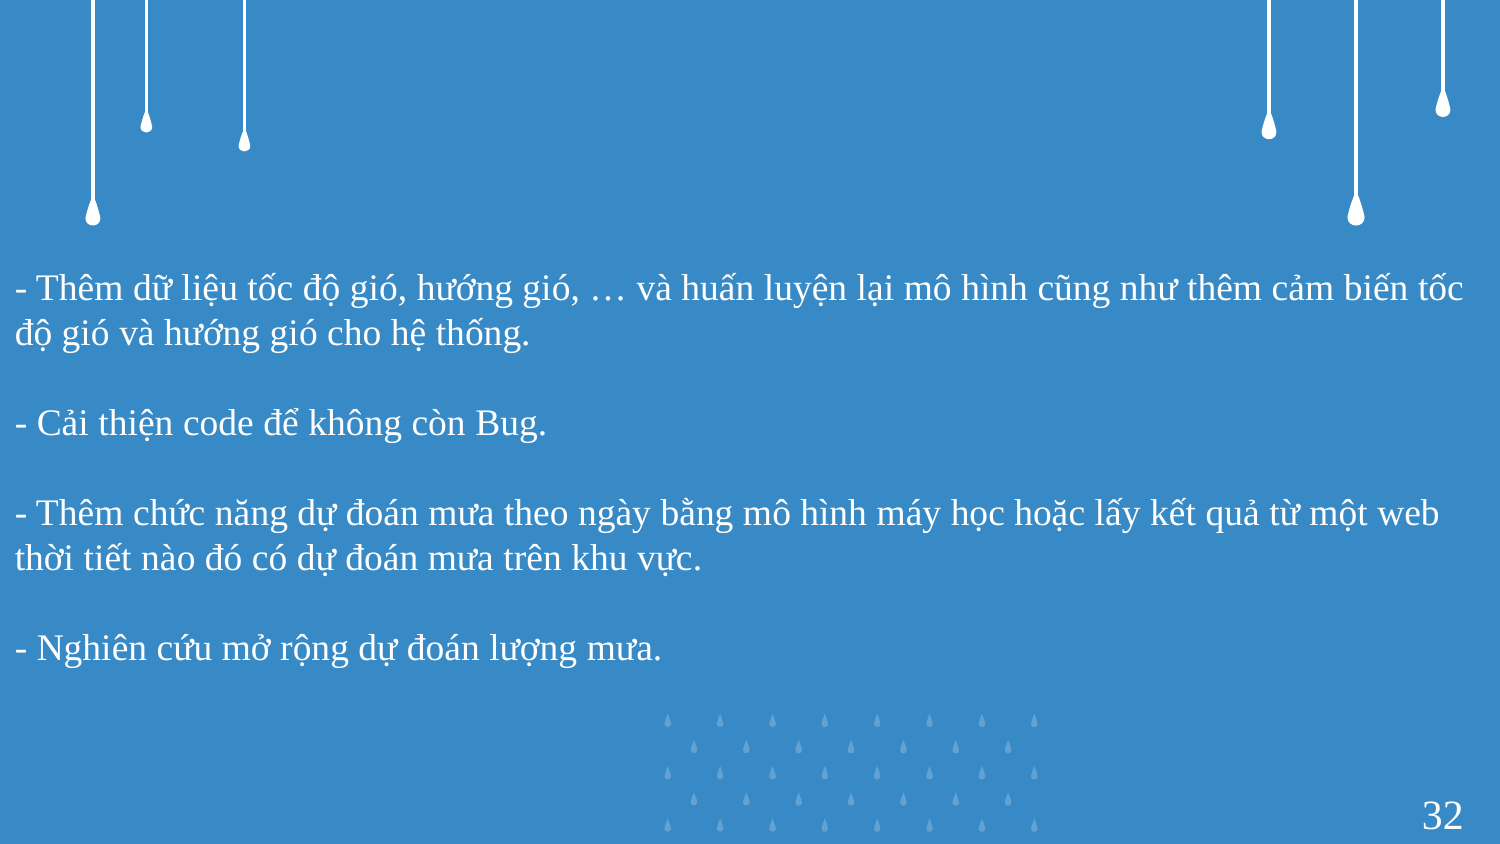

- Thêm dữ liệu tốc độ gió, hướng gió, … và huấn luyện lại mô hình cũng như thêm cảm biến tốc độ gió và hướng gió cho hệ thống.

- Cải thiện code để không còn Bug.

- Thêm chức năng dự đoán mưa theo ngày bằng mô hình máy học hoặc lấy kết quả từ một web thời tiết nào đó có dự đoán mưa trên khu vực.

- Nghiên cứu mở rộng dự đoán lượng mưa.
32